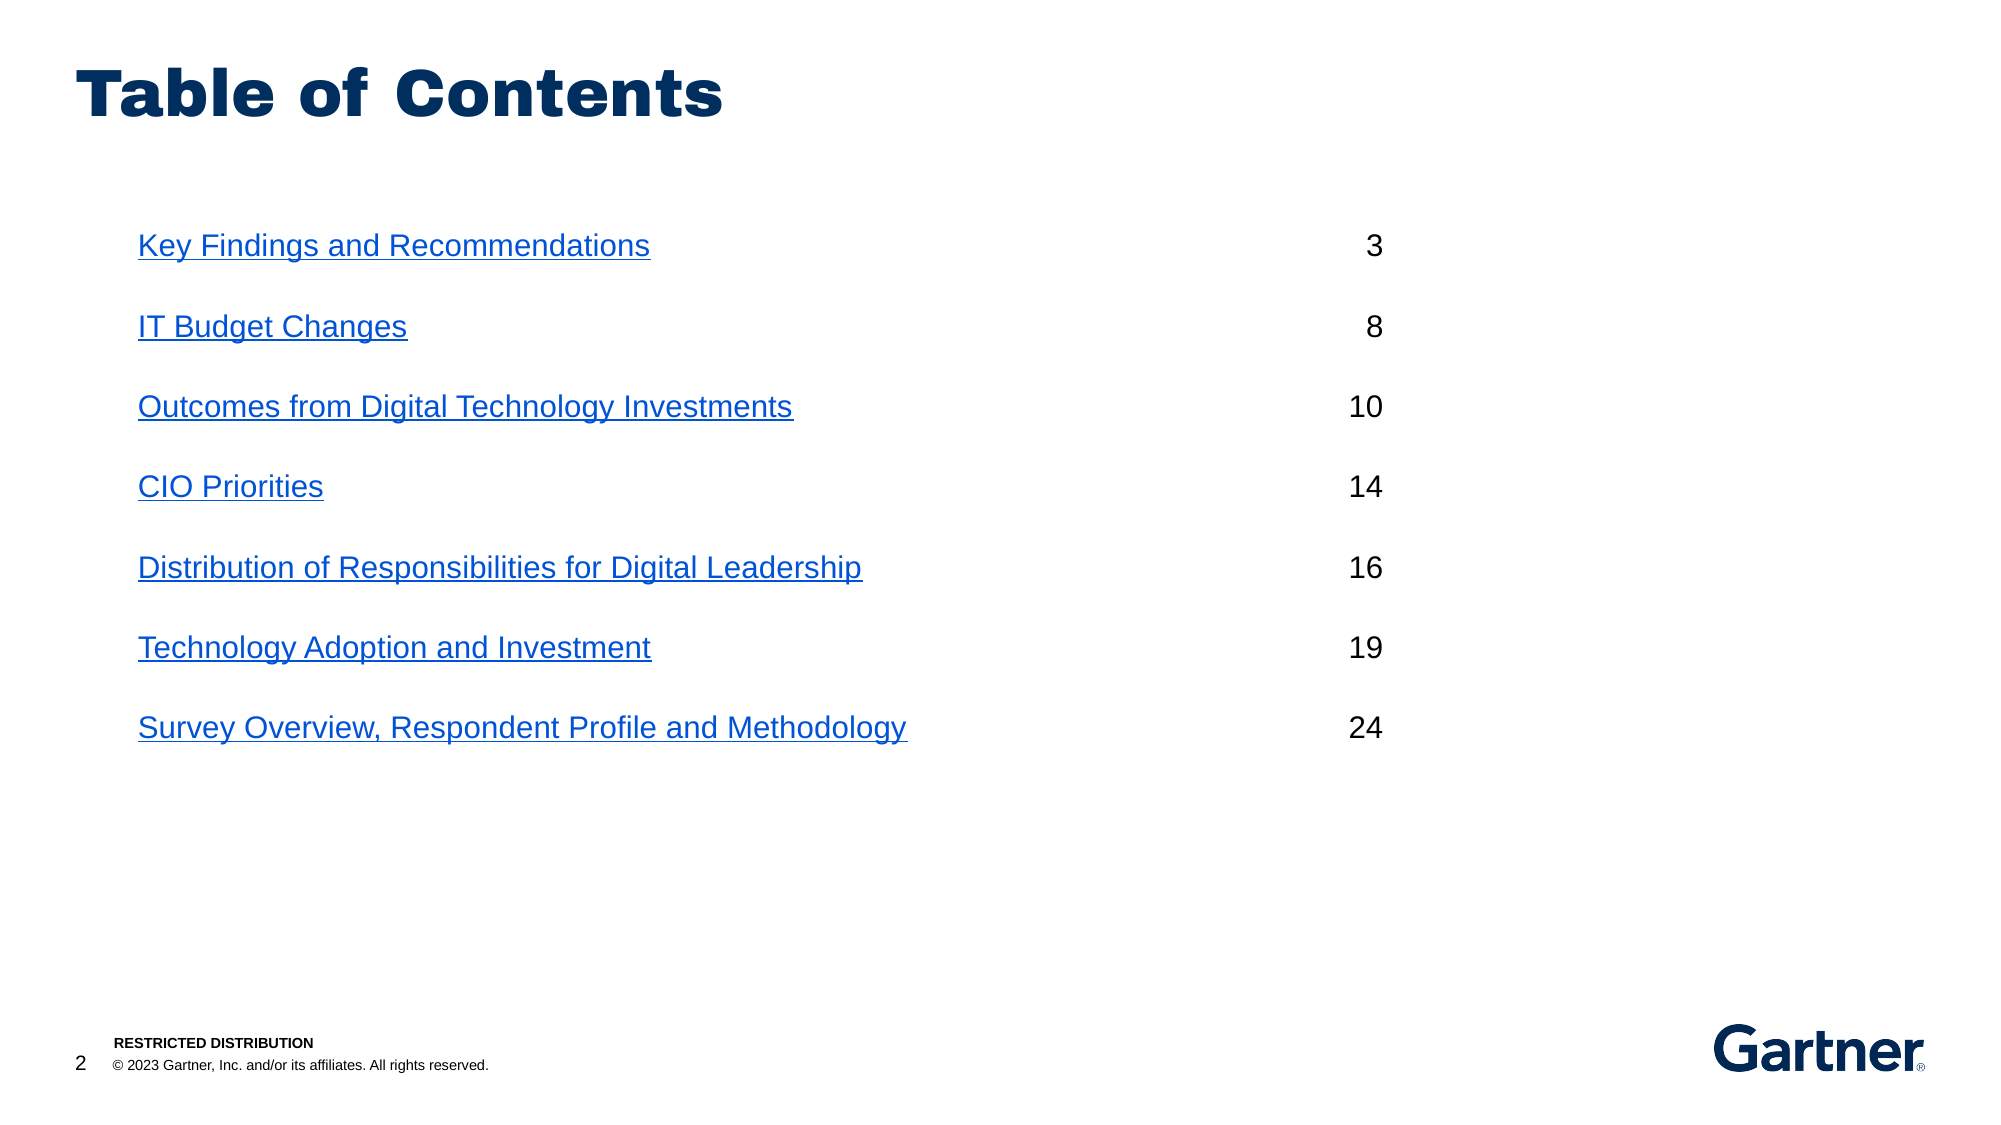

# Table of Contents
| Key Findings and Recommendations | 3 |
| --- | --- |
| IT Budget Changes | 8 |
| Outcomes from Digital Technology Investments | 10 |
| CIO Priorities | 14 |
| Distribution of Responsibilities for Digital Leadership | 16 |
| Technology Adoption and Investment | 19 |
| Survey Overview, Respondent Profile and Methodology | 24 |